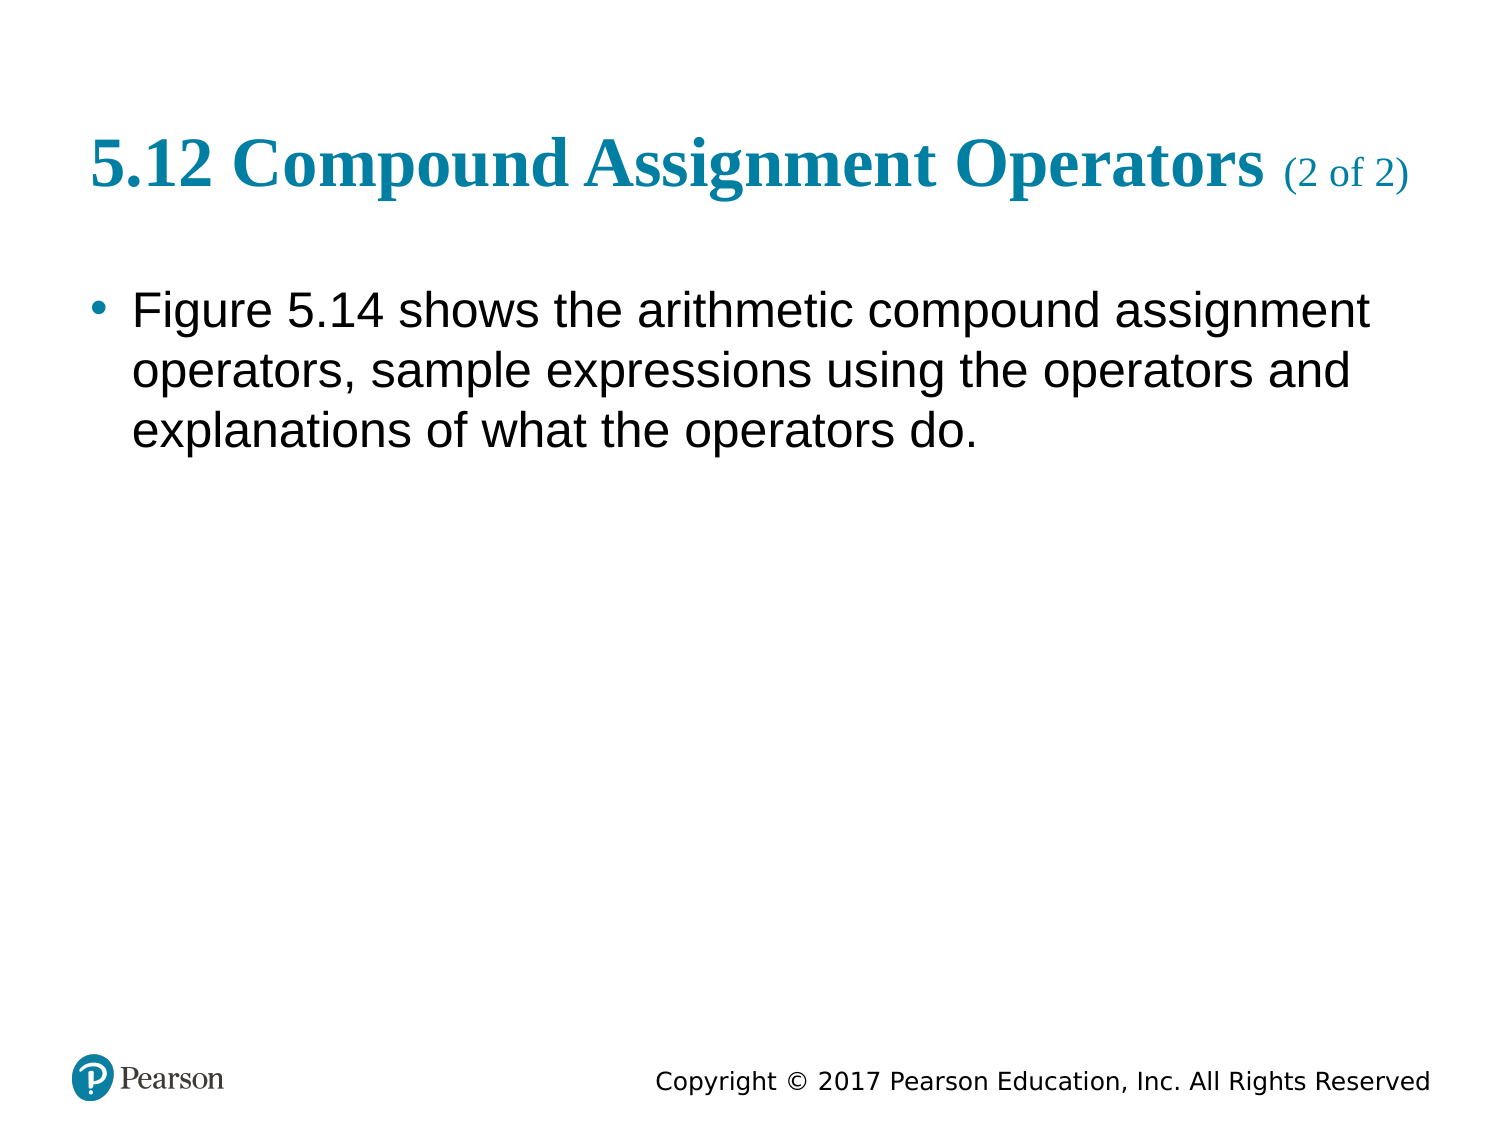

# 5.12 Compound Assignment Operators (2 of 2)
Figure 5.14 shows the arithmetic compound assignment operators, sample expressions using the operators and explanations of what the operators do.